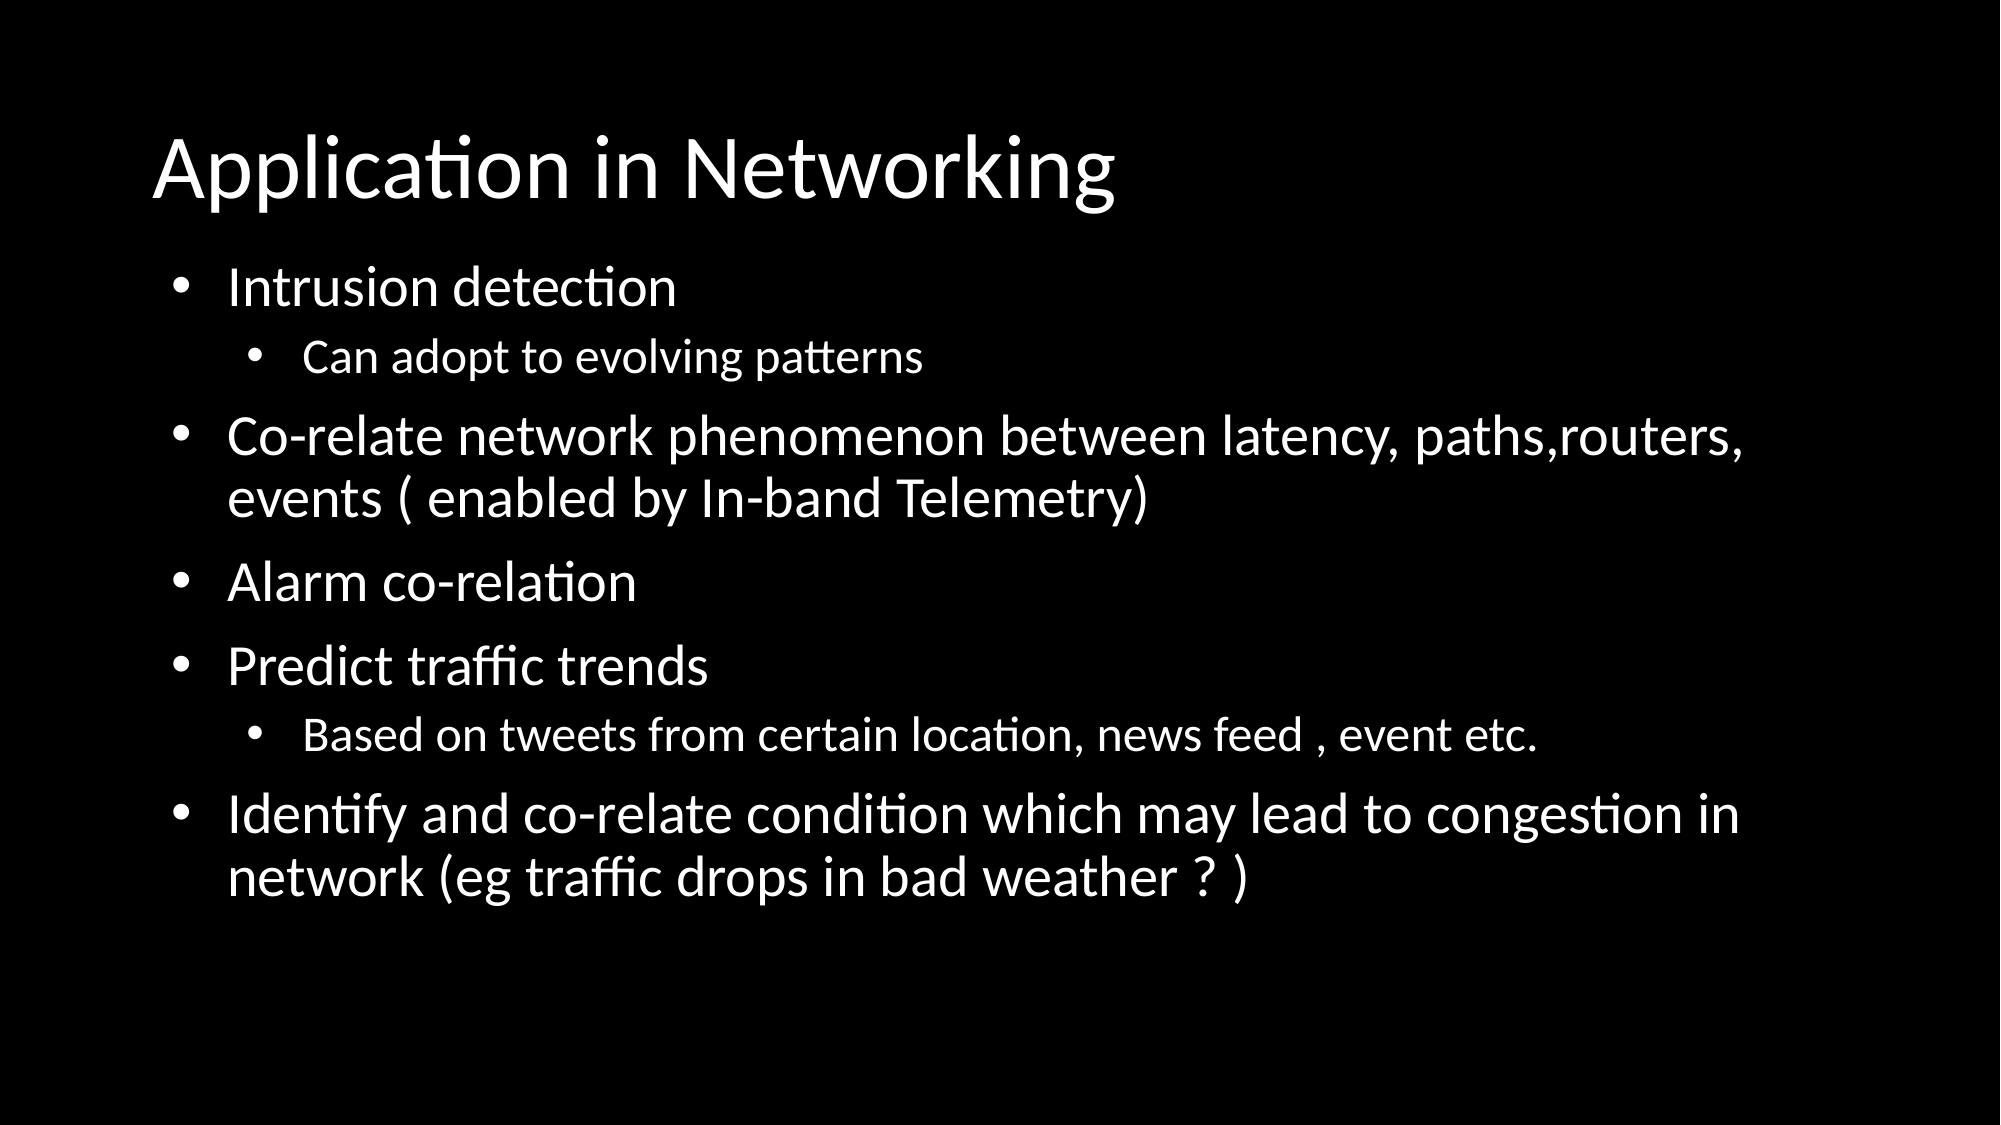

# Application in Networking
Intrusion detection
Can adopt to evolving patterns
Co-relate network phenomenon between latency, paths,routers, events ( enabled by In-band Telemetry)
Alarm co-relation
Predict traffic trends
Based on tweets from certain location, news feed , event etc.
Identify and co-relate condition which may lead to congestion in network (eg traffic drops in bad weather ? )